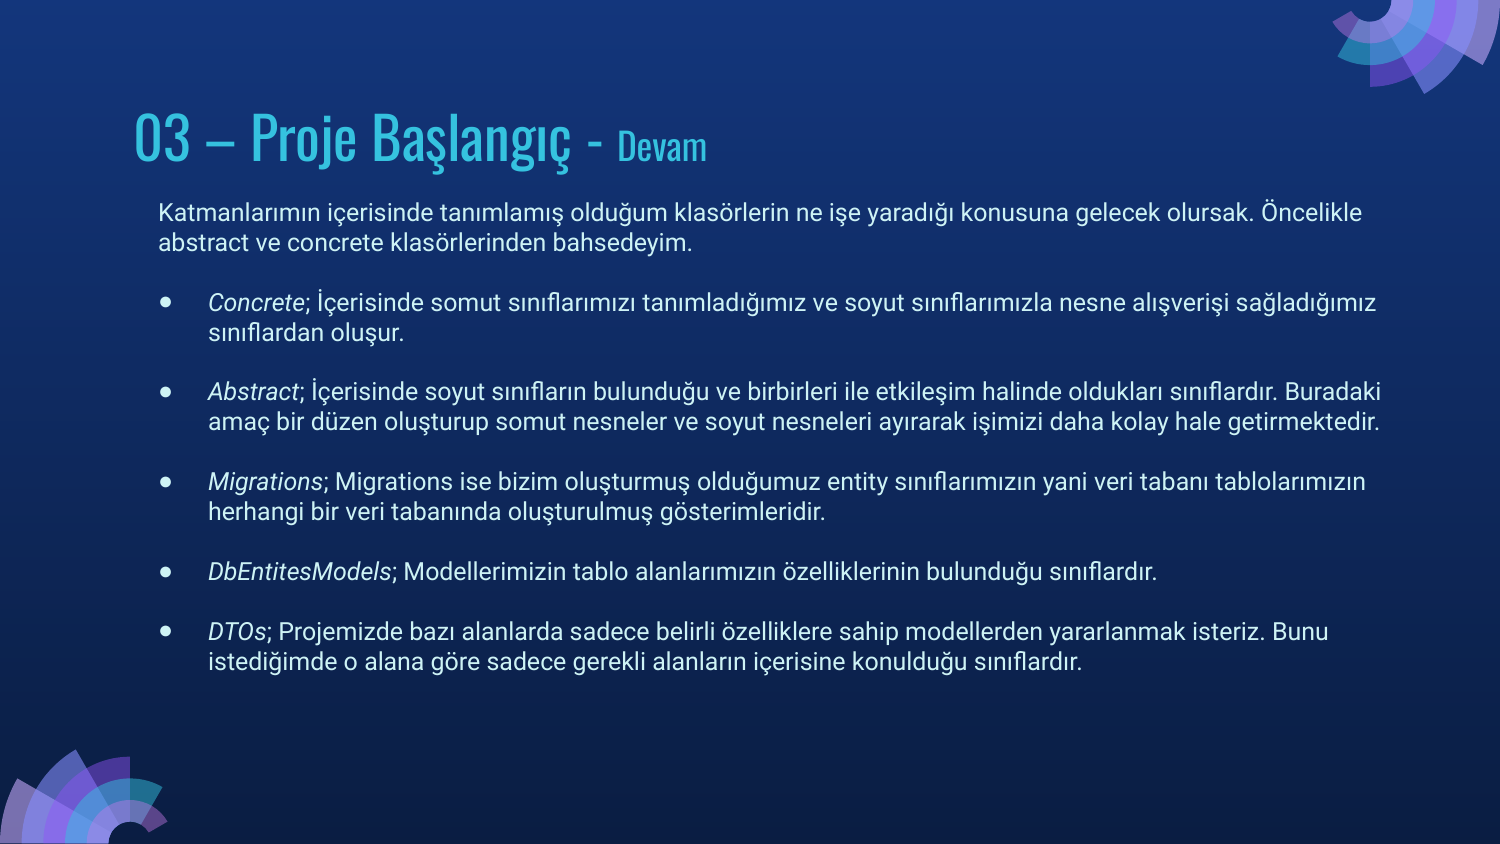

03 – Proje Başlangıç - Devam
# Katmanlarımın içerisinde tanımlamış olduğum klasörlerin ne işe yaradığı konusuna gelecek olursak. Öncelikle abstract ve concrete klasörlerinden bahsedeyim.

Concrete; İçerisinde somut sınıflarımızı tanımladığımız ve soyut sınıflarımızla nesne alışverişi sağladığımız sınıflardan oluşur.

Abstract; İçerisinde soyut sınıfların bulunduğu ve birbirleri ile etkileşim halinde oldukları sınıflardır. Buradaki amaç bir düzen oluşturup somut nesneler ve soyut nesneleri ayırarak işimizi daha kolay hale getirmektedir.

Migrations; Migrations ise bizim oluşturmuş olduğumuz entity sınıflarımızın yani veri tabanı tablolarımızın herhangi bir veri tabanında oluşturulmuş gösterimleridir.

DbEntitesModels; Modellerimizin tablo alanlarımızın özelliklerinin bulunduğu sınıflardır.

DTOs; Projemizde bazı alanlarda sadece belirli özelliklere sahip modellerden yararlanmak isteriz. Bunu istediğimde o alana göre sadece gerekli alanların içerisine konulduğu sınıflardır.